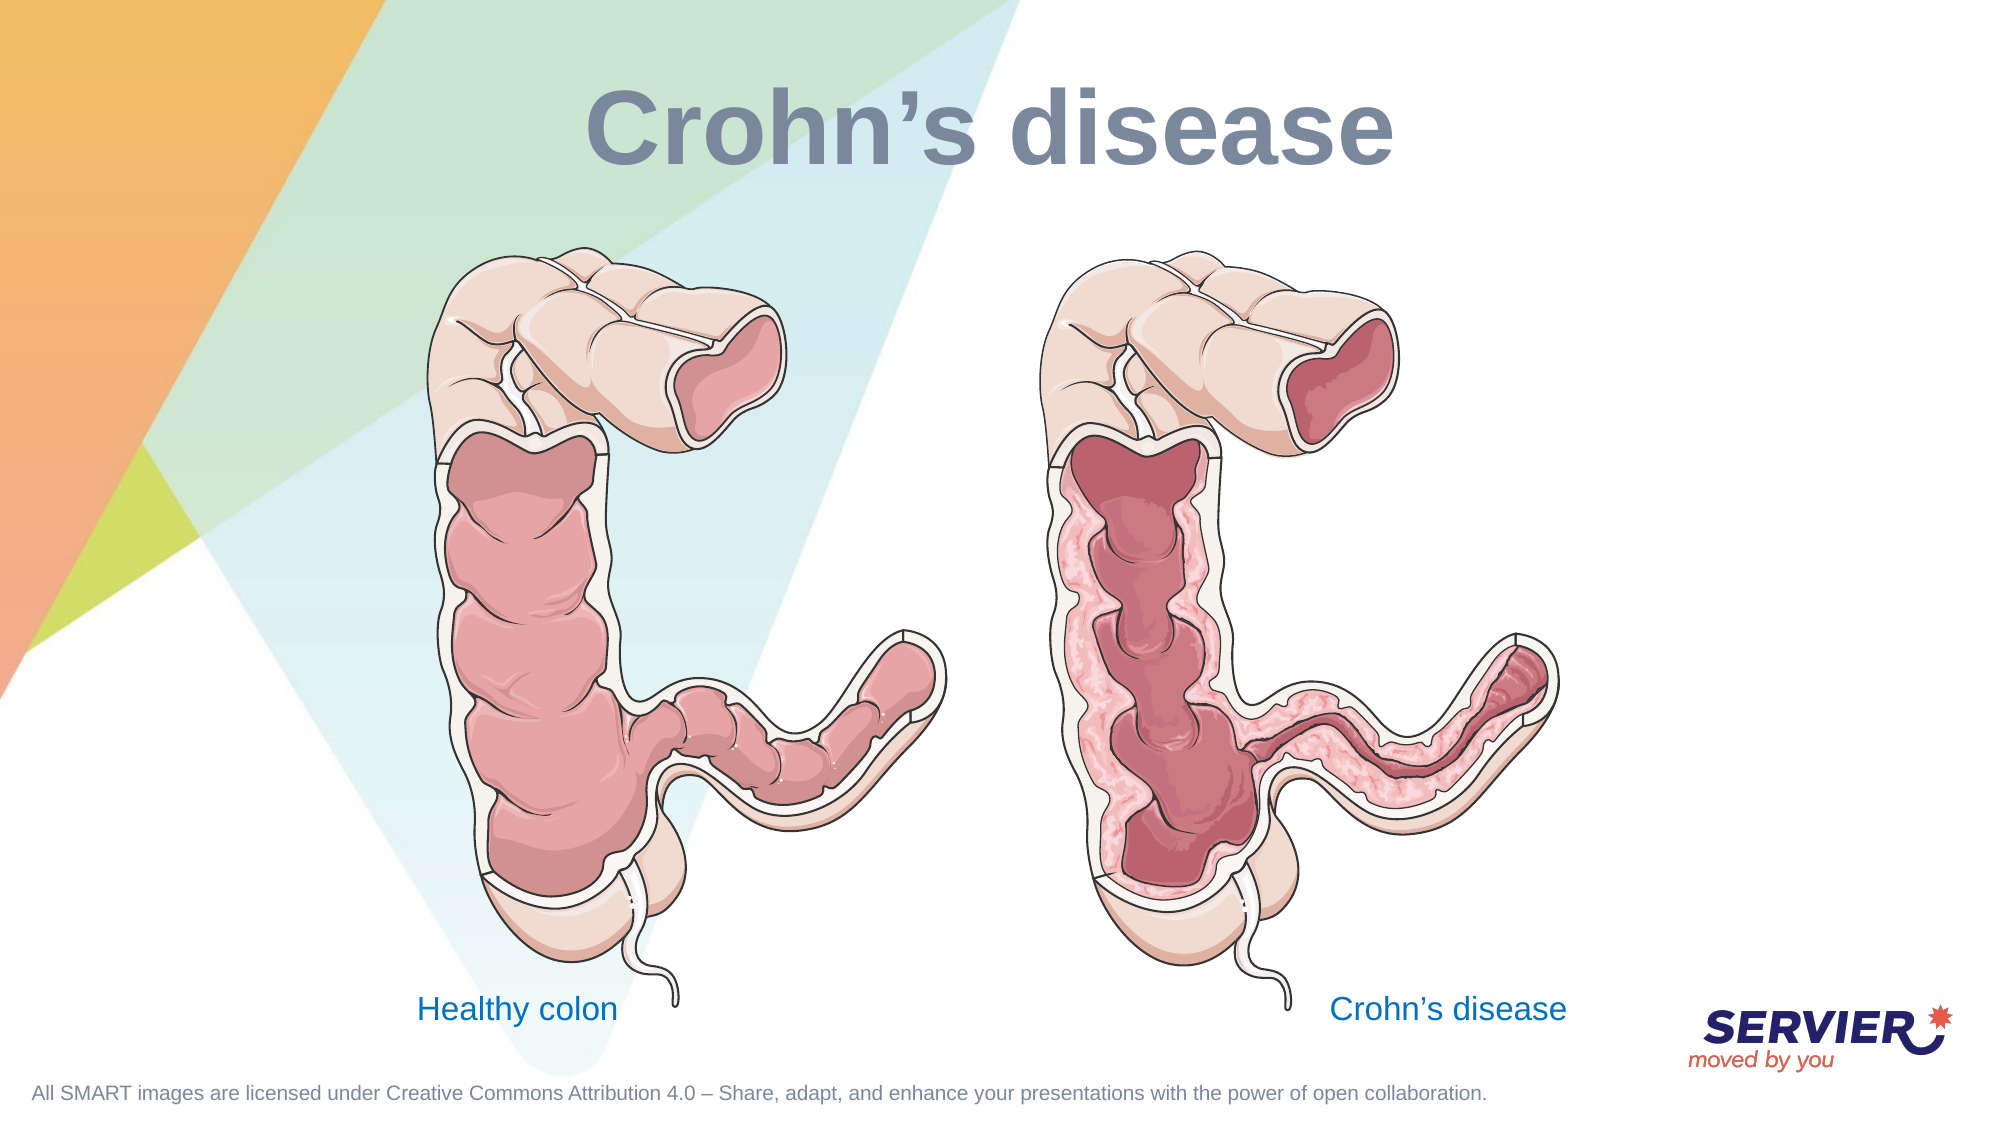

# Crohn’s disease

Healthy colon
Crohn’s disease